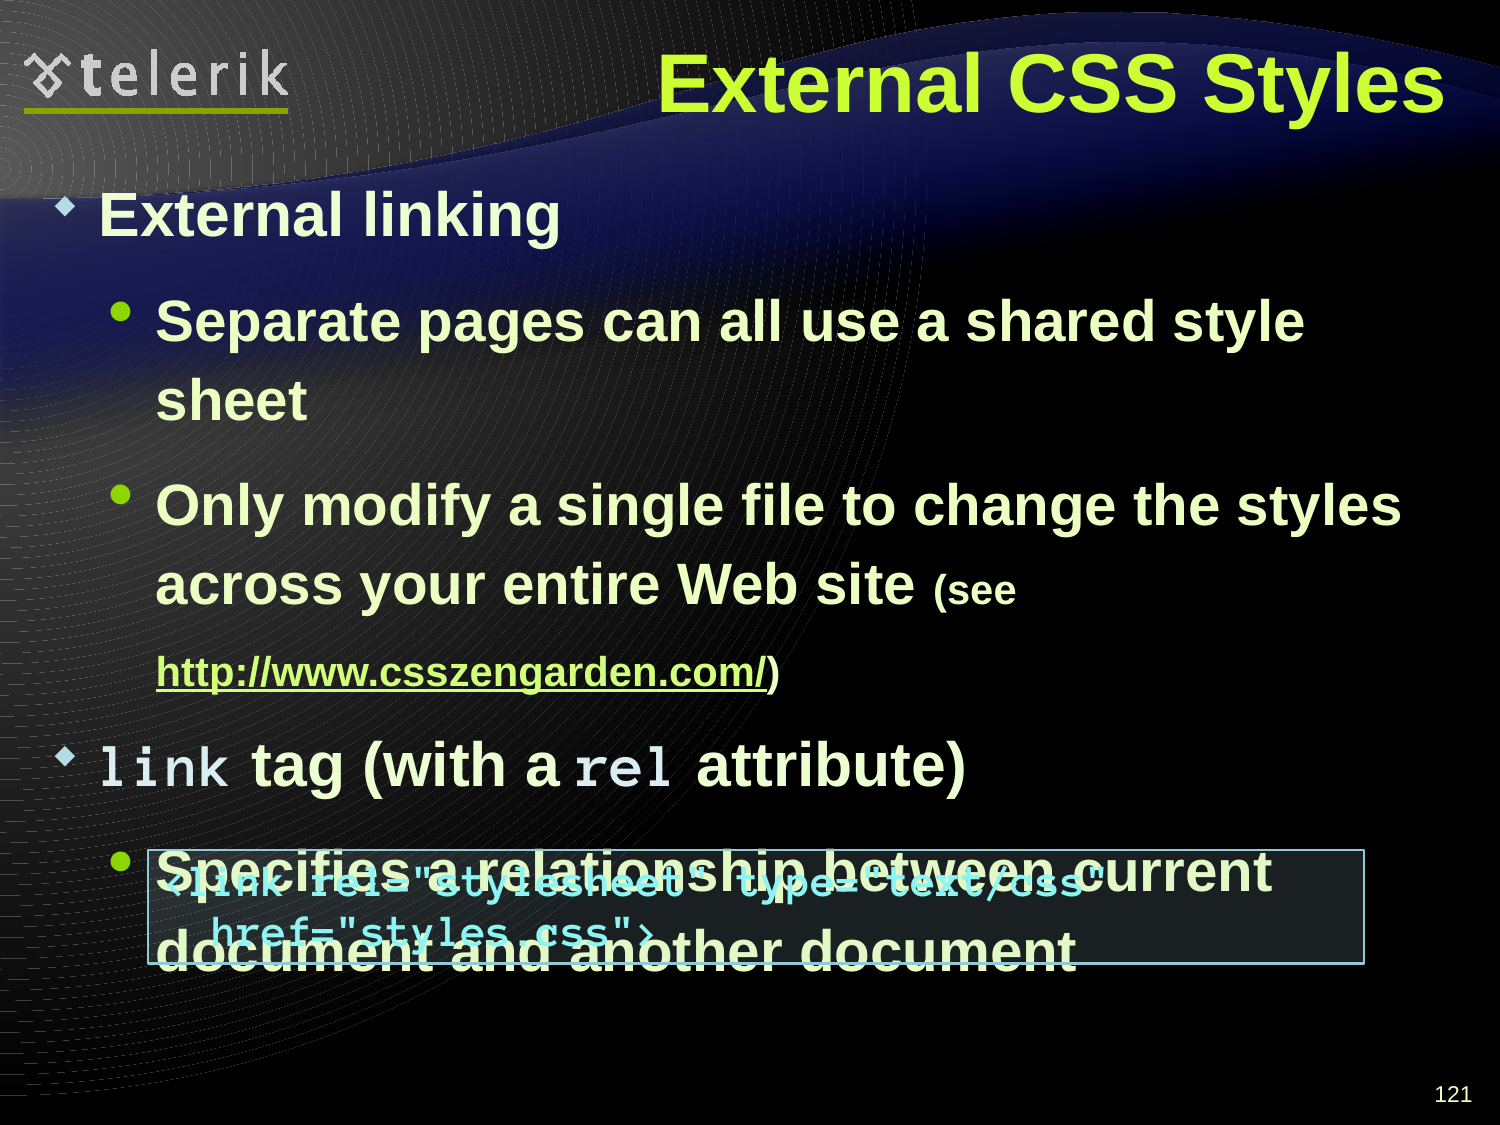

# External CSS Styles
External linking
Separate pages can all use a shared style sheet
Only modify a single file to change the styles across your entire Web site (see http://www.csszengarden.com/)
link tag (with a rel attribute)
Specifies a relationship between current document and another document

link elements should be in the <head>
<link rel="stylesheet" type="text/css"
  href="styles.css">
121